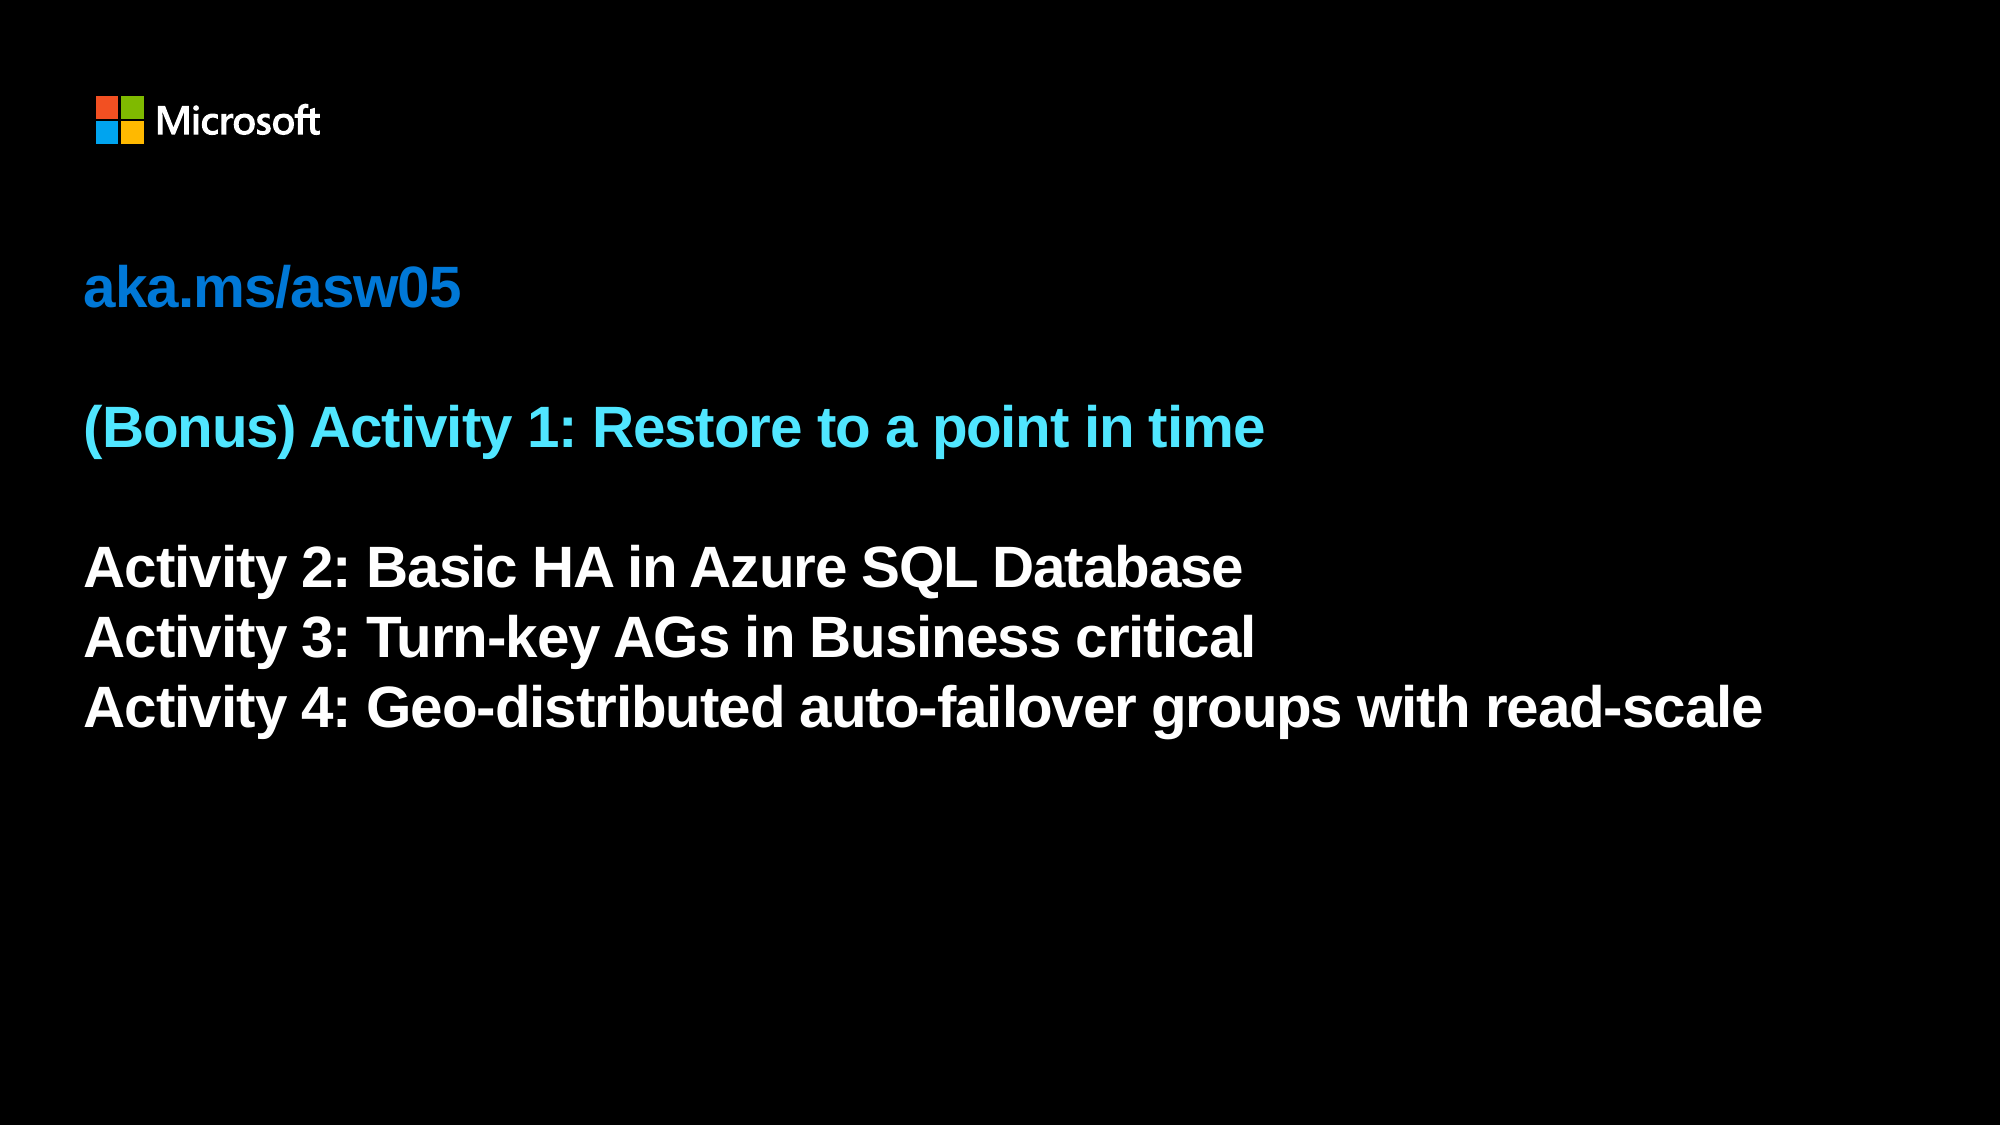

# aka.ms/asw05 (Bonus) Activity 1: Restore to a point in time Activity 2: Basic HA in Azure SQL Database Activity 3: Turn-key AGs in Business critical Activity 4: Geo-distributed auto-failover groups with read-scale